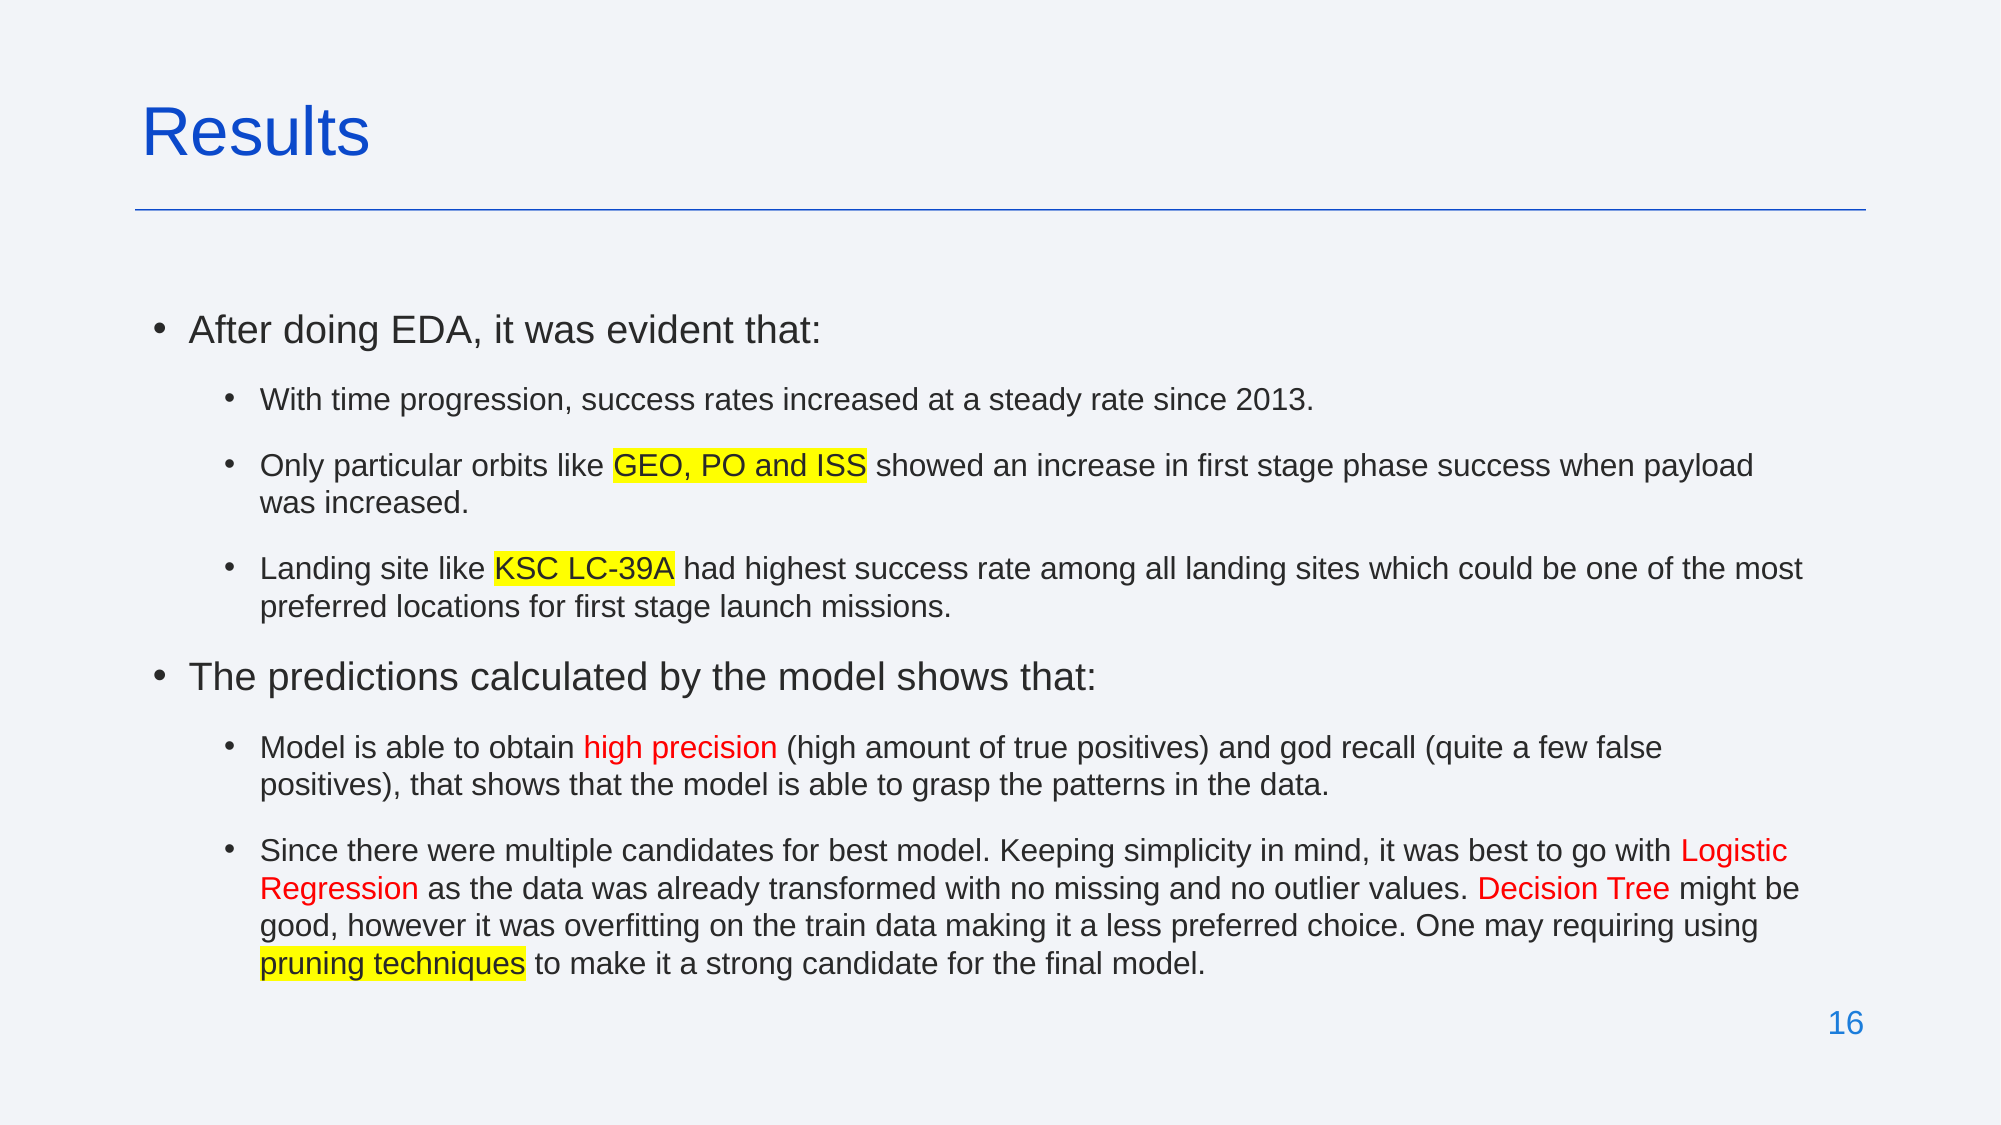

Results
After doing EDA, it was evident that:
With time progression, success rates increased at a steady rate since 2013.
Only particular orbits like GEO, PO and ISS showed an increase in first stage phase success when payload was increased.
Landing site like KSC LC-39A had highest success rate among all landing sites which could be one of the most preferred locations for first stage launch missions.
The predictions calculated by the model shows that:
Model is able to obtain high precision (high amount of true positives) and god recall (quite a few false positives), that shows that the model is able to grasp the patterns in the data.
Since there were multiple candidates for best model. Keeping simplicity in mind, it was best to go with Logistic Regression as the data was already transformed with no missing and no outlier values. Decision Tree might be good, however it was overfitting on the train data making it a less preferred choice. One may requiring using pruning techniques to make it a strong candidate for the final model.

16